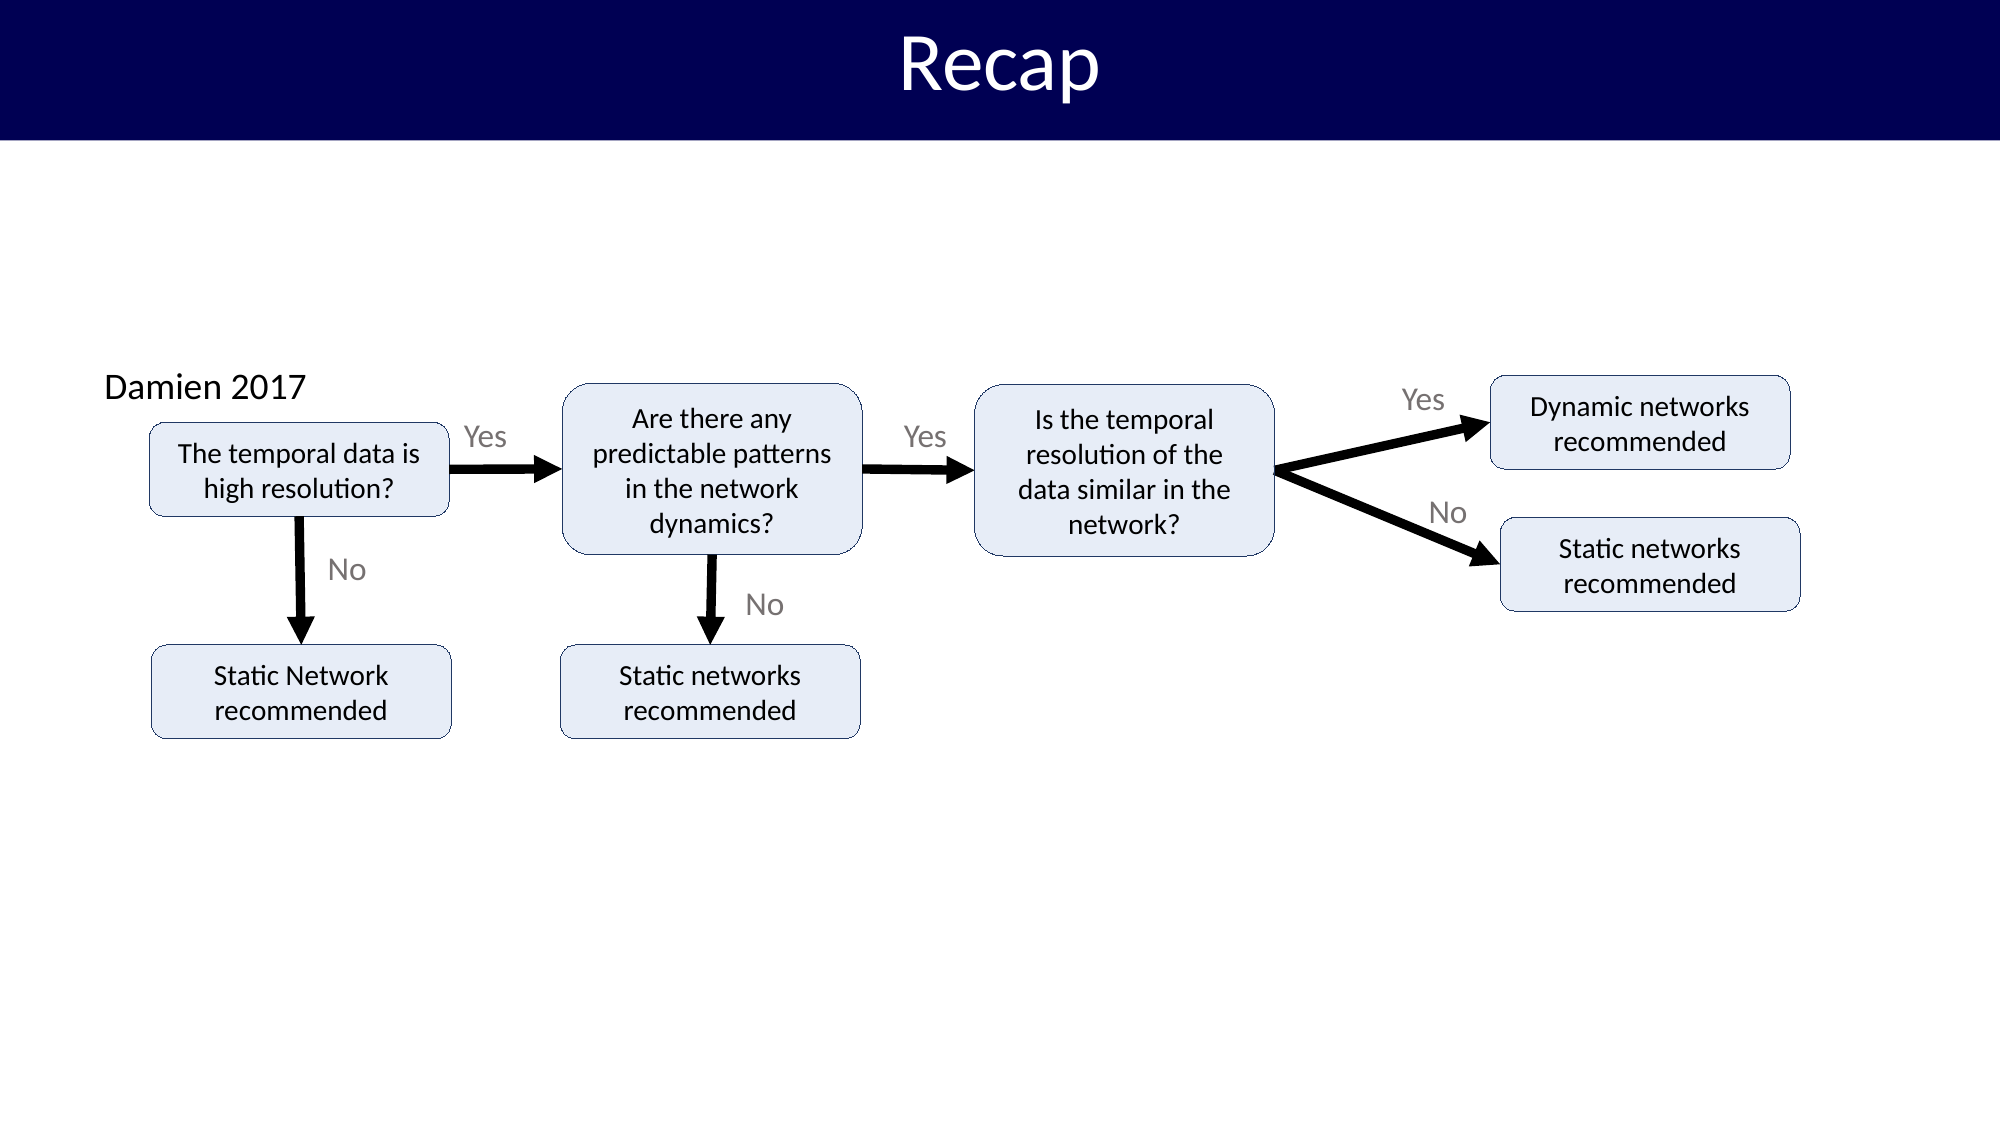

Recap
Damien 2017
Yes
Dynamic networks recommended
Are there any predictable patterns in the network dynamics?
Is the temporal resolution of the data similar in the network?
Yes
Yes
The temporal data is high resolution?
No
Static networks recommended
No
No
Static Network recommended
Static networks recommended